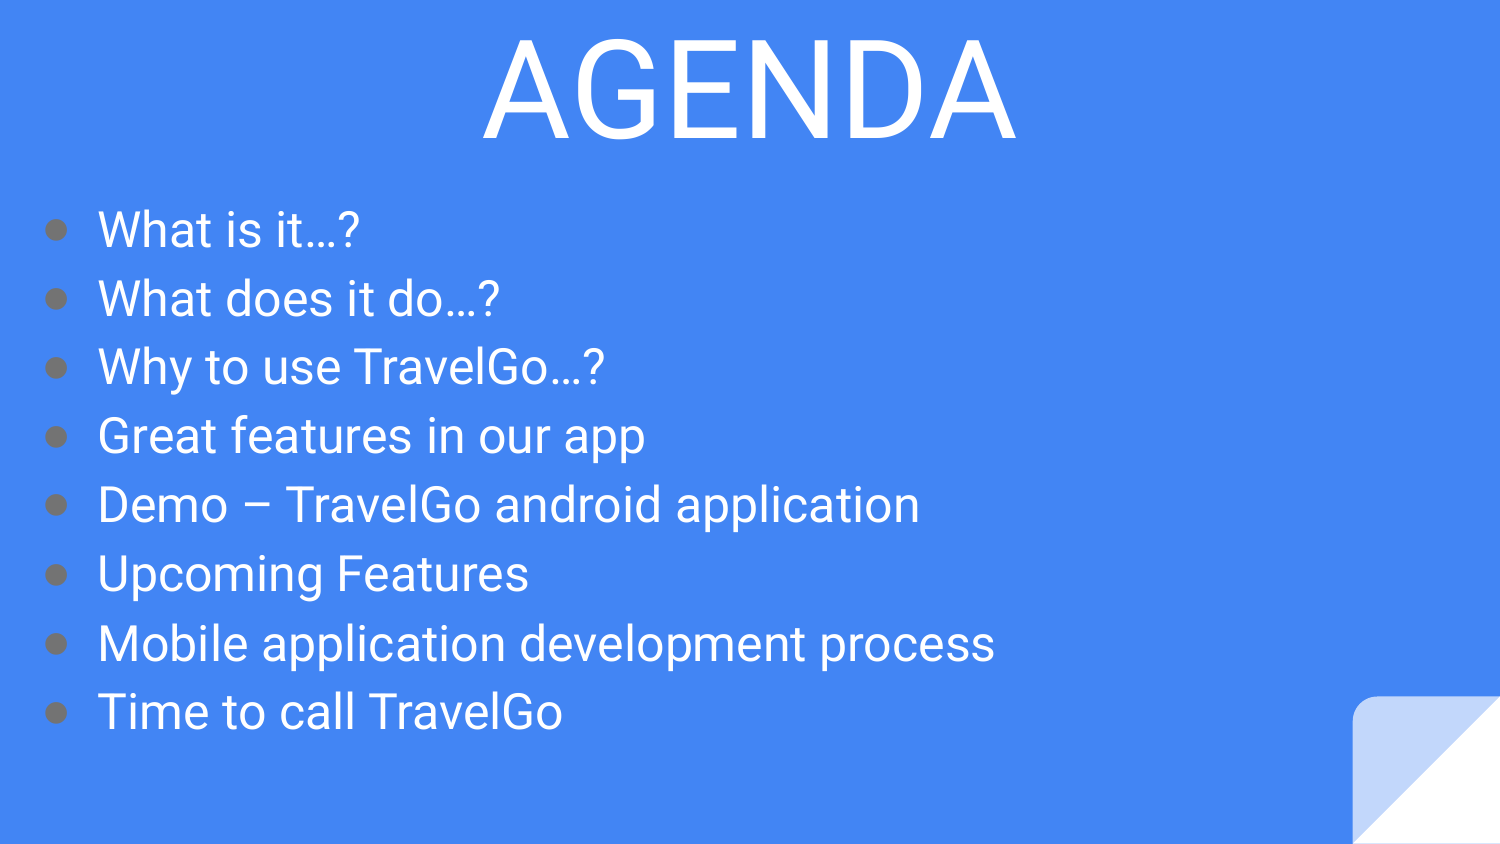

# AGENDA
What is it…?
What does it do…?
Why to use TravelGo…?
Great features in our app
Demo – TravelGo android application
Upcoming Features
Mobile application development process
Time to call TravelGo
a